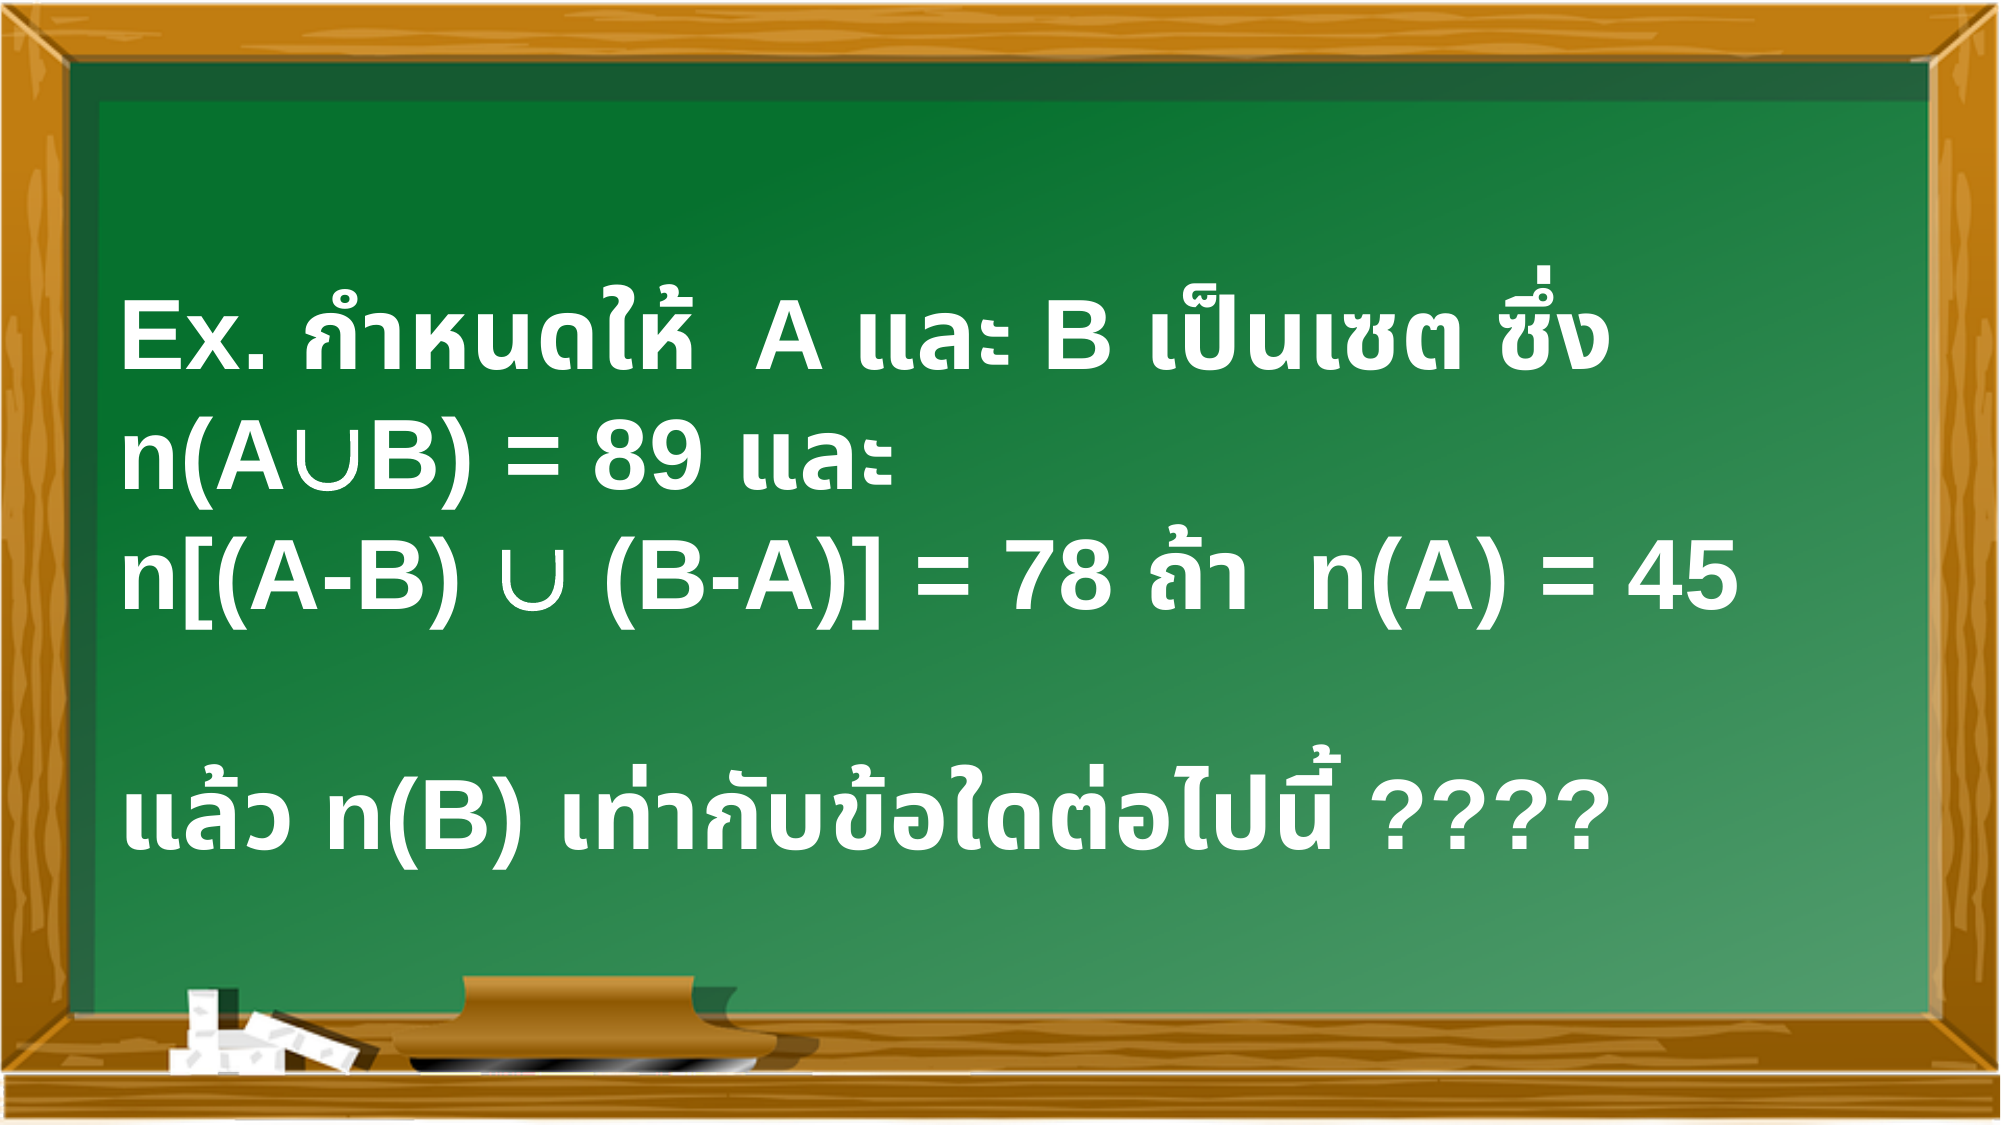

Ex. กำหนดให้  A และ B เป็นเซต ซึ่ง n(A∪B) = 89 และ
n[(A-B) ∪ (B-A)] = 78 ถ้า  n(A) = 45

แล้ว n(B) เท่ากับข้อใดต่อไปนี้ ????